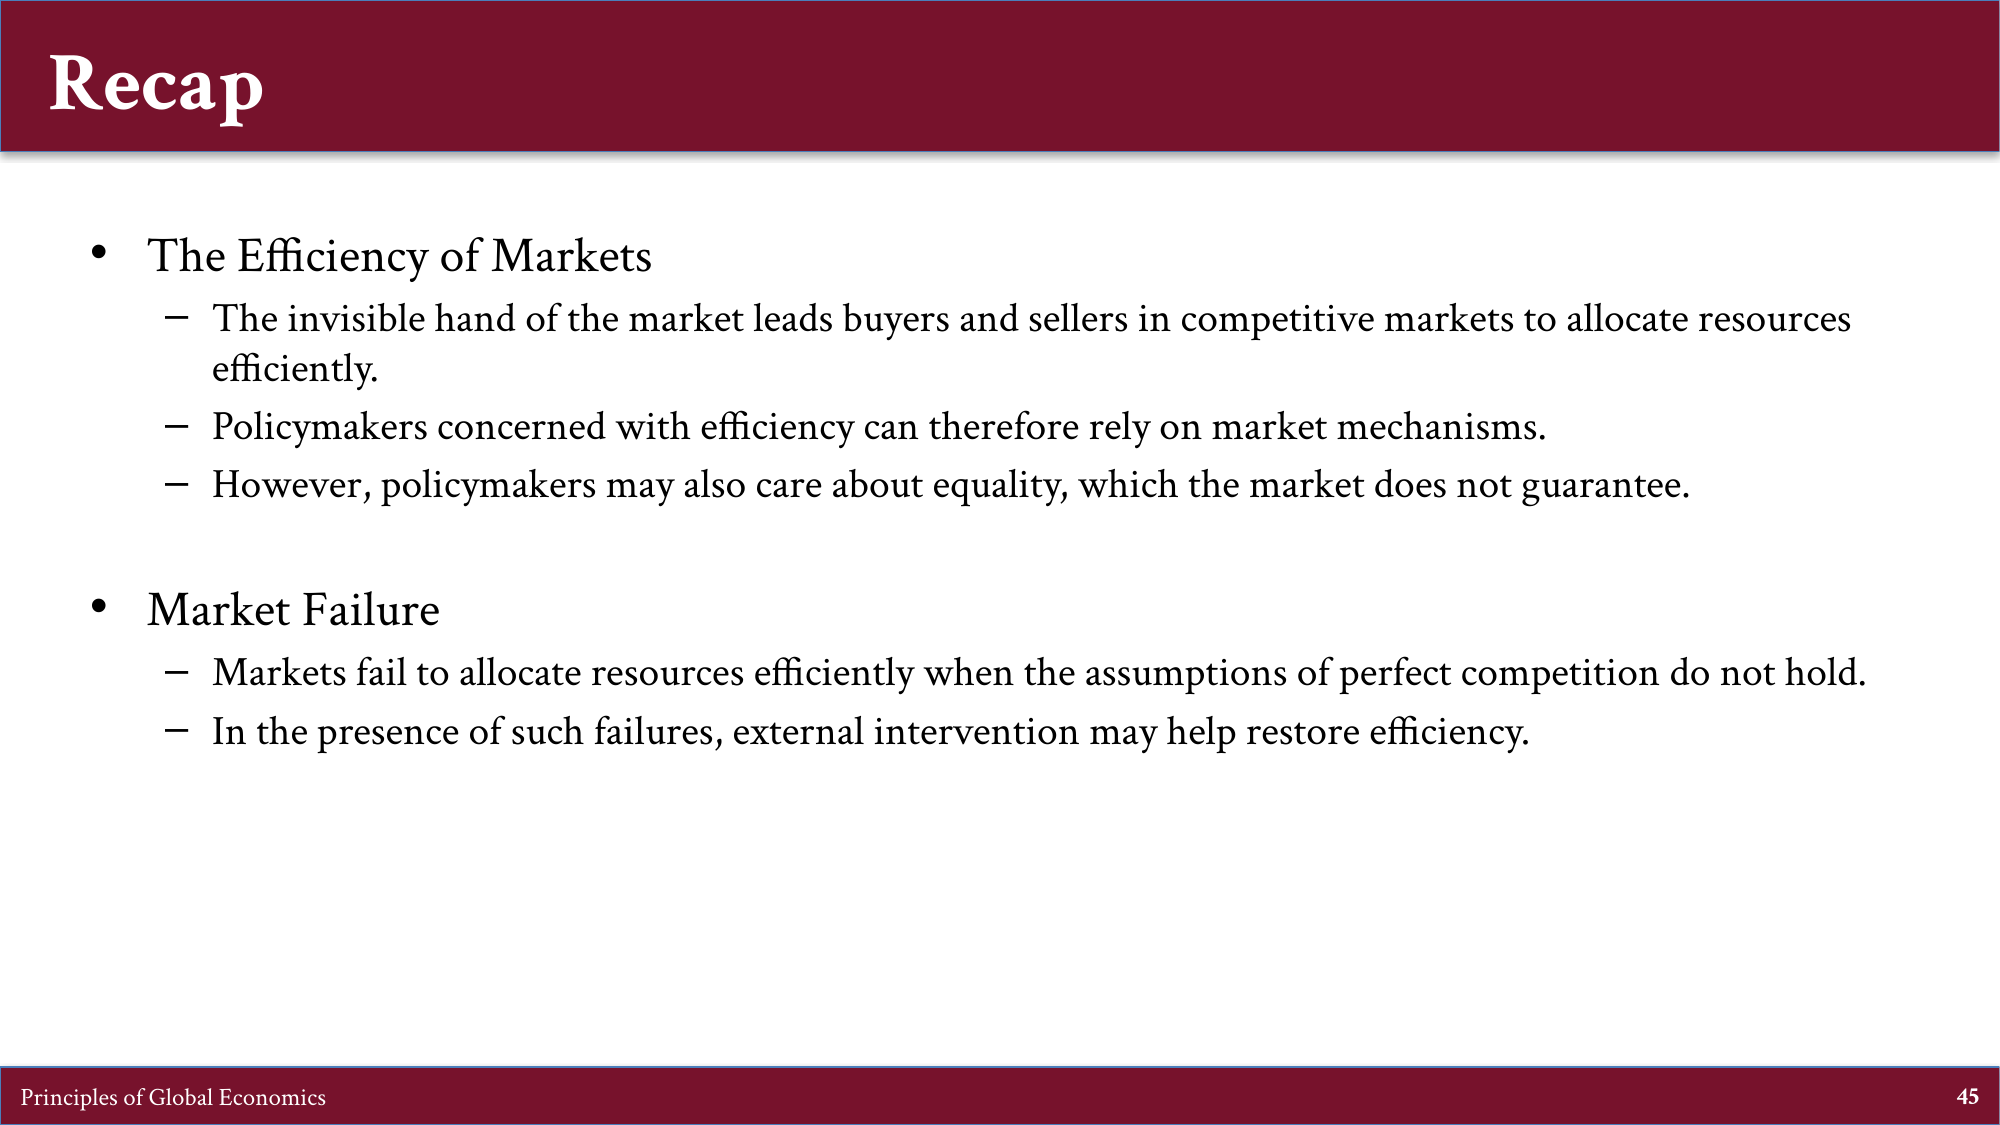

# Recap
The Efficiency of Markets
The invisible hand of the market leads buyers and sellers in competitive markets to allocate resources efficiently.
Policymakers concerned with efficiency can therefore rely on market mechanisms.
However, policymakers may also care about equality, which the market does not guarantee.

Market Failure
Markets fail to allocate resources efficiently when the assumptions of perfect competition do not hold.
In the presence of such failures, external intervention may help restore efficiency.

 Principles of Global Economics
45